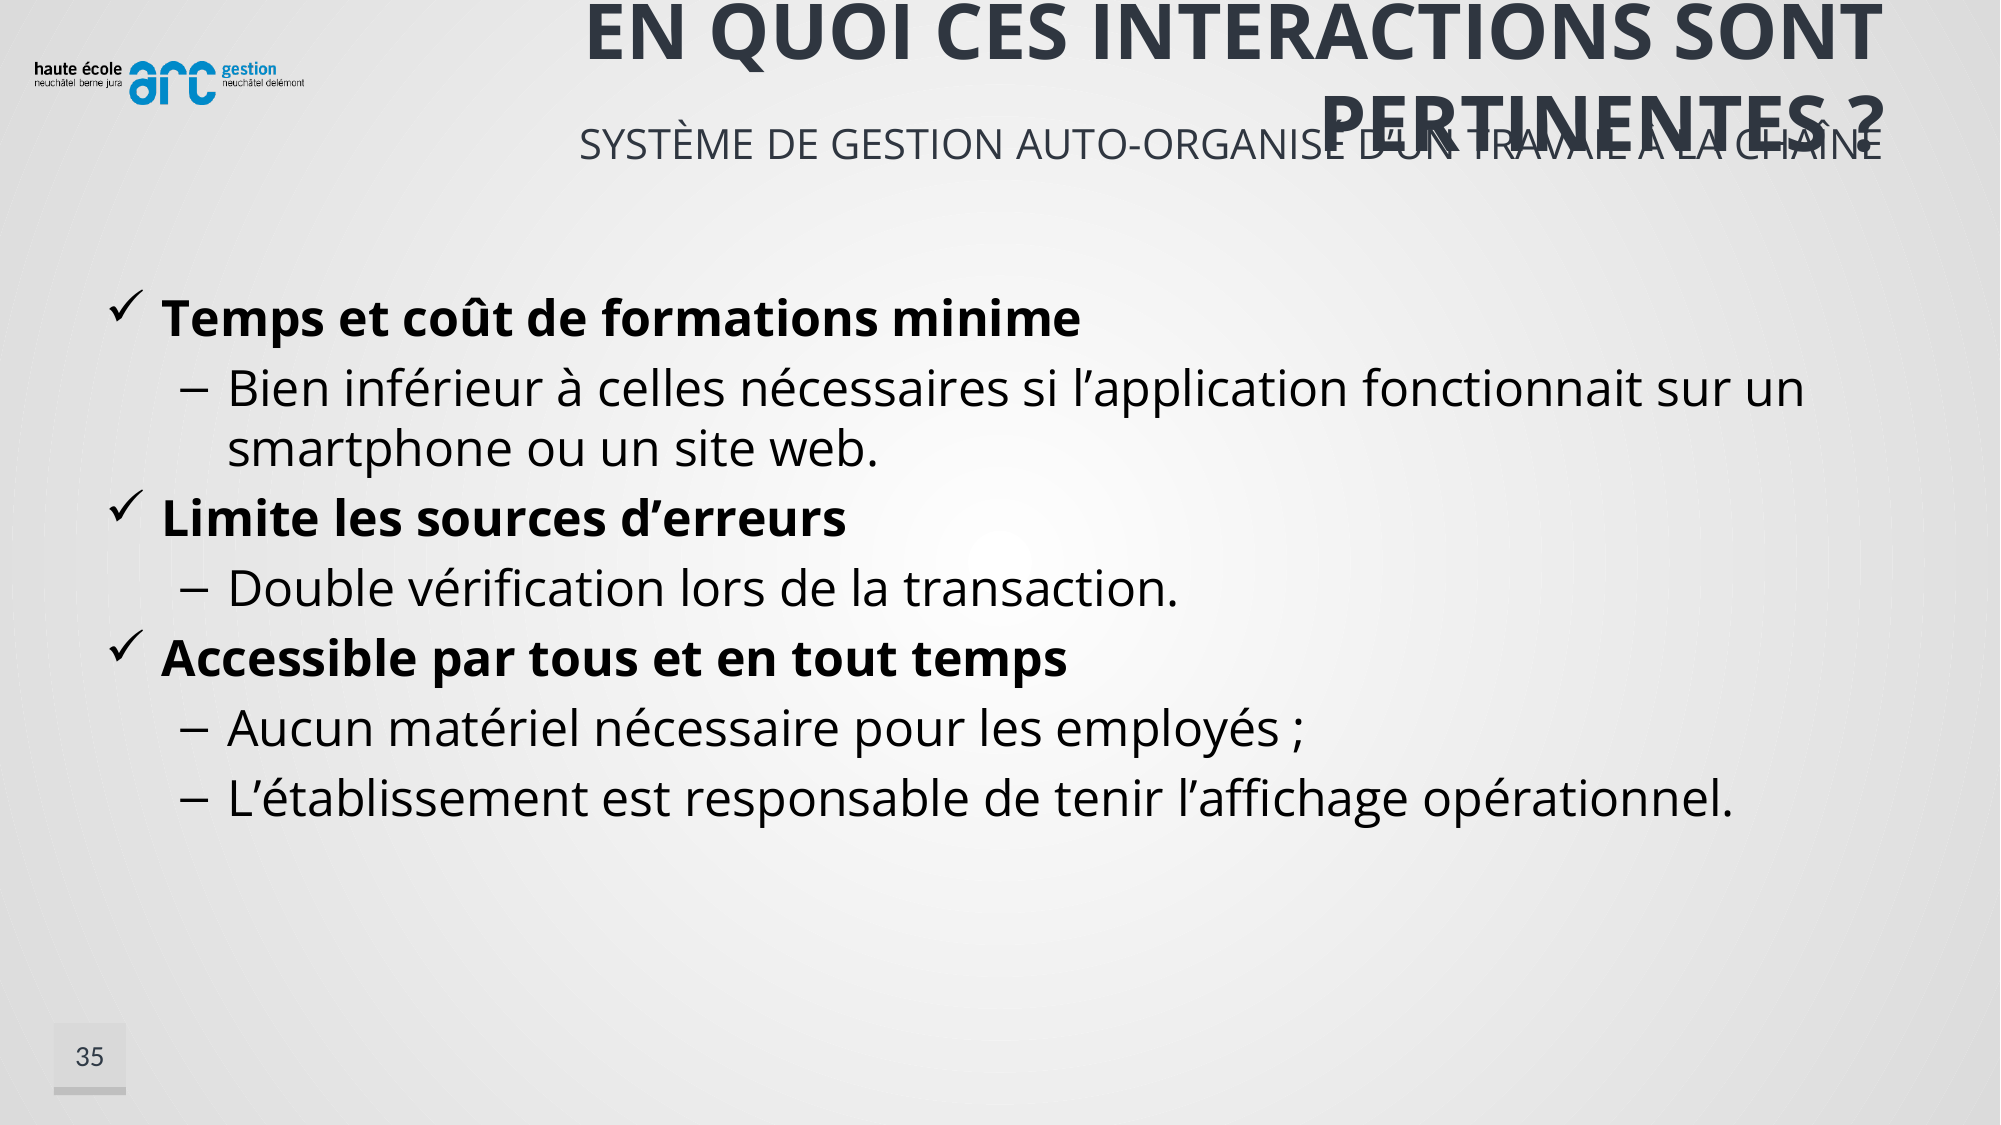

# En quoi ces interactions sont pertinentes ?
Système de gestion auto-organisé d’un travail à la chaîne
Temps et coût de formations minime
Bien inférieur à celles nécessaires si l’application fonctionnait sur un smartphone ou un site web.
Limite les sources d’erreurs
Double vérification lors de la transaction.
Accessible par tous et en tout temps
Aucun matériel nécessaire pour les employés ;
L’établissement est responsable de tenir l’affichage opérationnel.
35